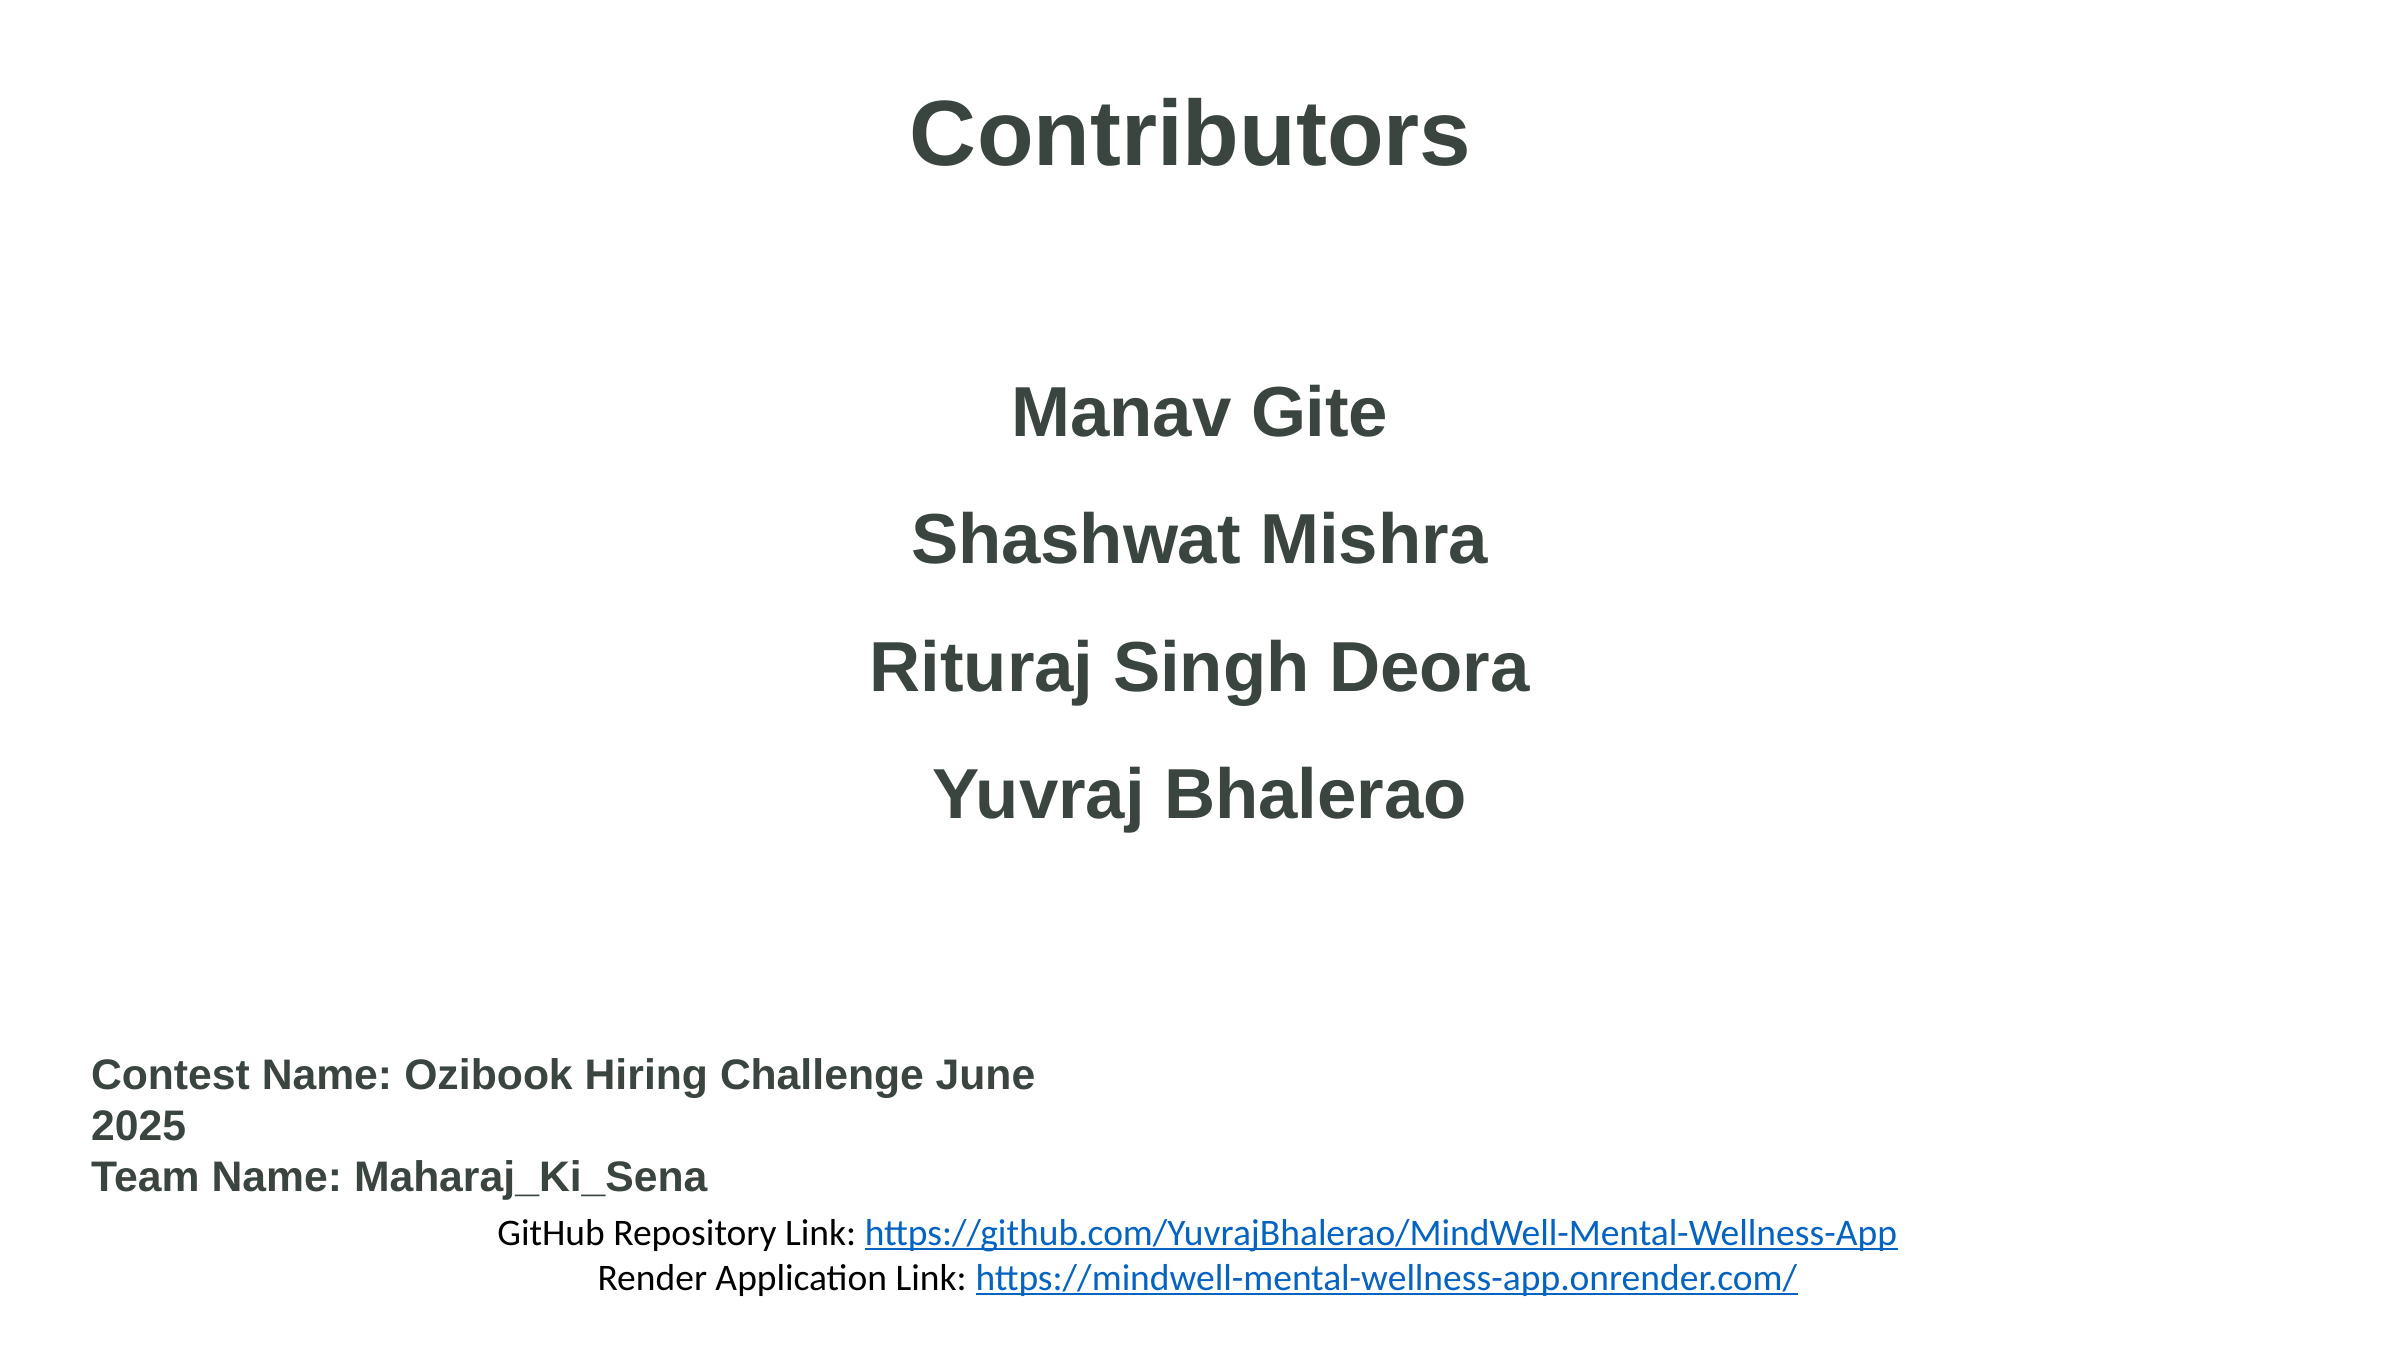

Contributors
Manav Gite
Shashwat Mishra
Rituraj Singh Deora
Yuvraj Bhalerao
Contest Name: Ozibook Hiring Challenge June 2025
Team Name: Maharaj_Ki_Sena
GitHub Repository Link: https://github.com/YuvrajBhalerao/MindWell-Mental-Wellness-App
Render Application Link: https://mindwell-mental-wellness-app.onrender.com/